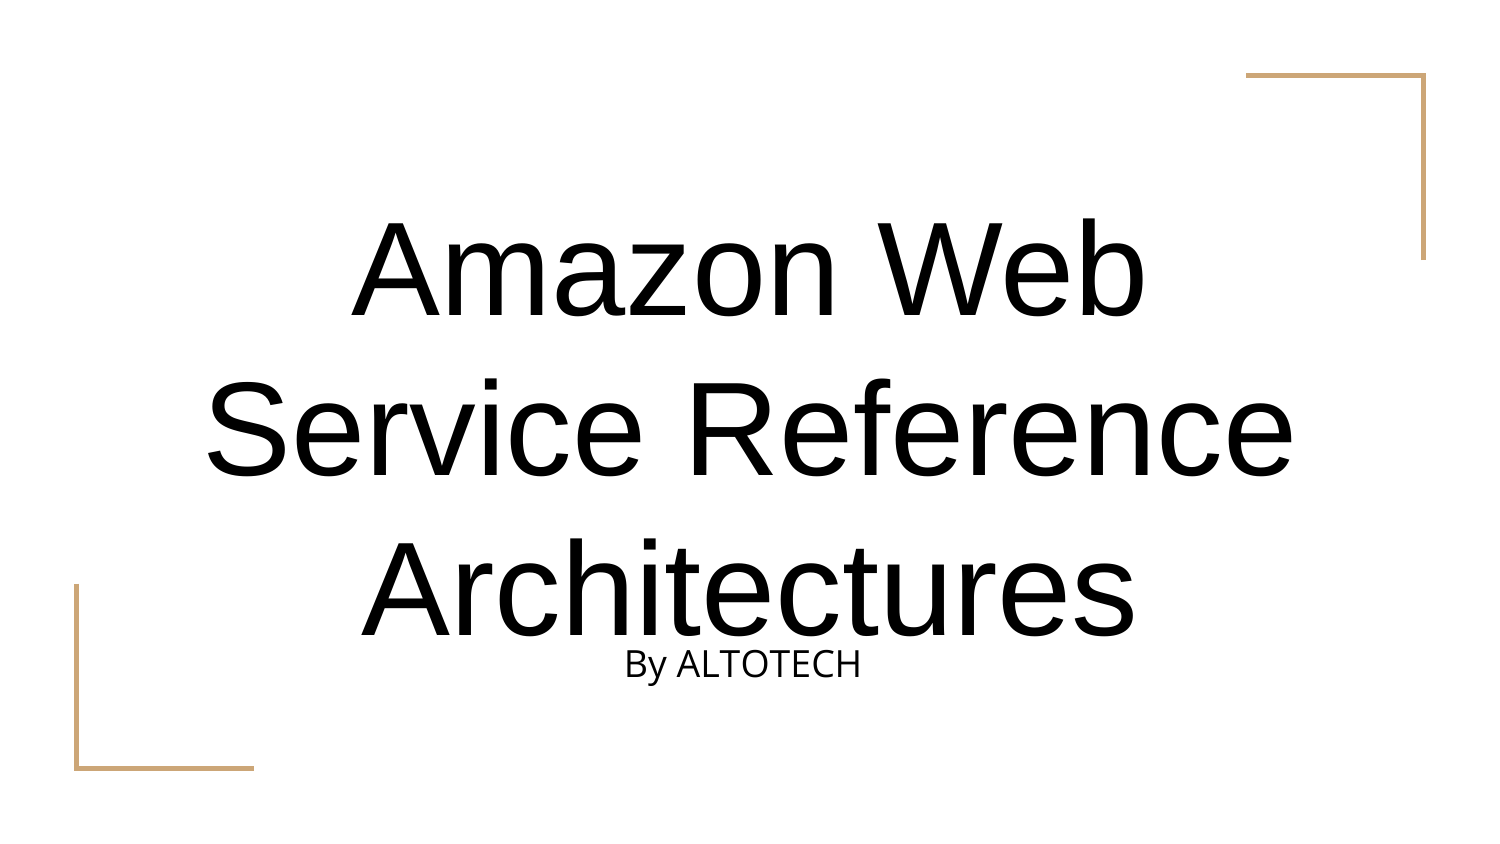

# Amazon Web Service Reference Architectures
By ALTOTECH